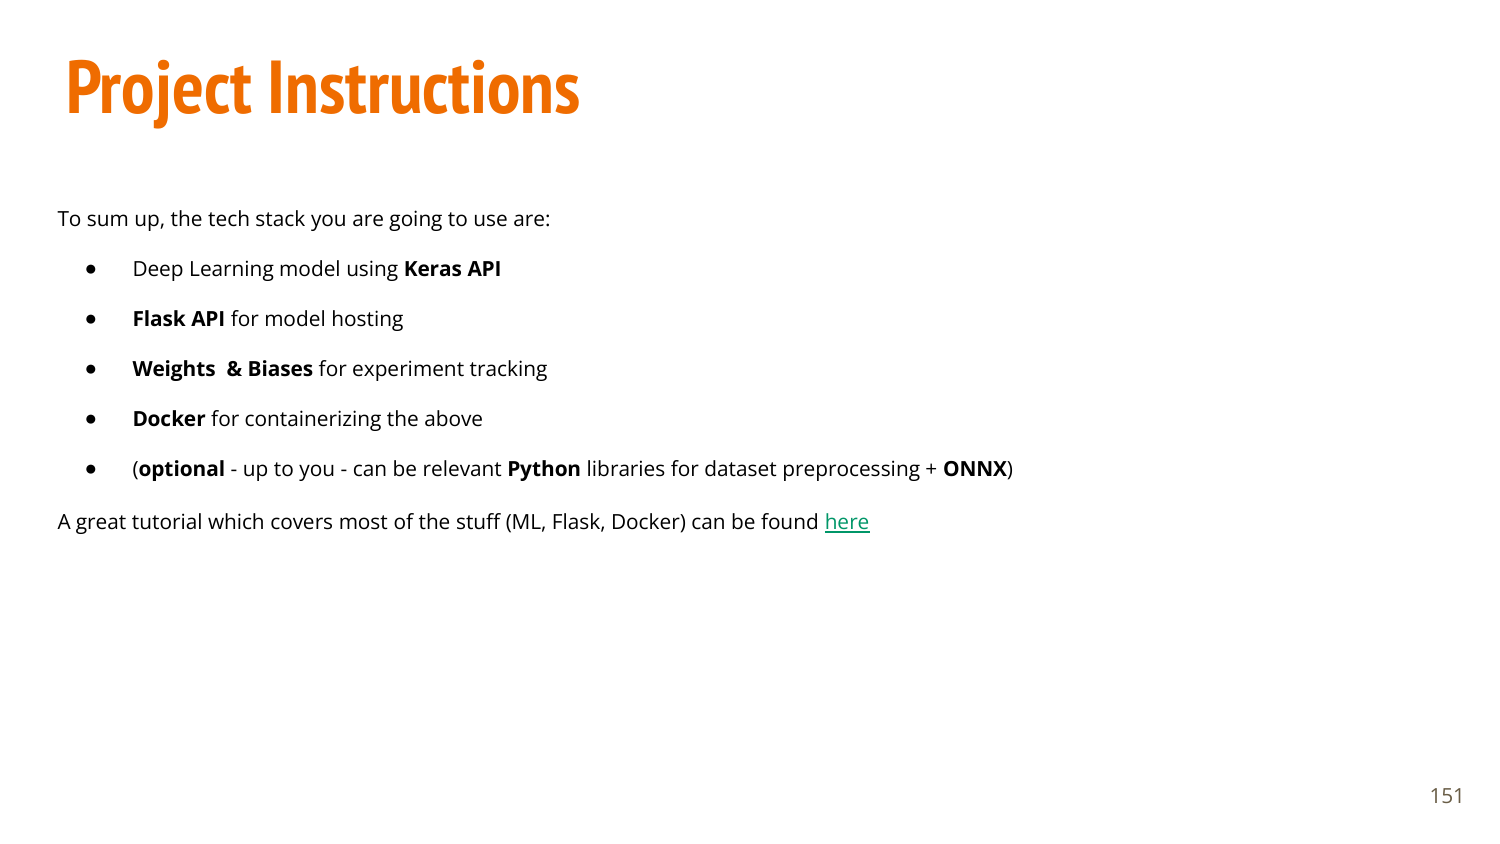

# Project Instructions
To sum up, the tech stack you are going to use are:
Deep Learning model using Keras API
Flask API for model hosting
Weights  & Biases for experiment tracking
Docker for containerizing the above
(optional - up to you - can be relevant Python libraries for dataset preprocessing + ONNX)
A great tutorial which covers most of the stuff (ML, Flask, Docker) can be found here
151